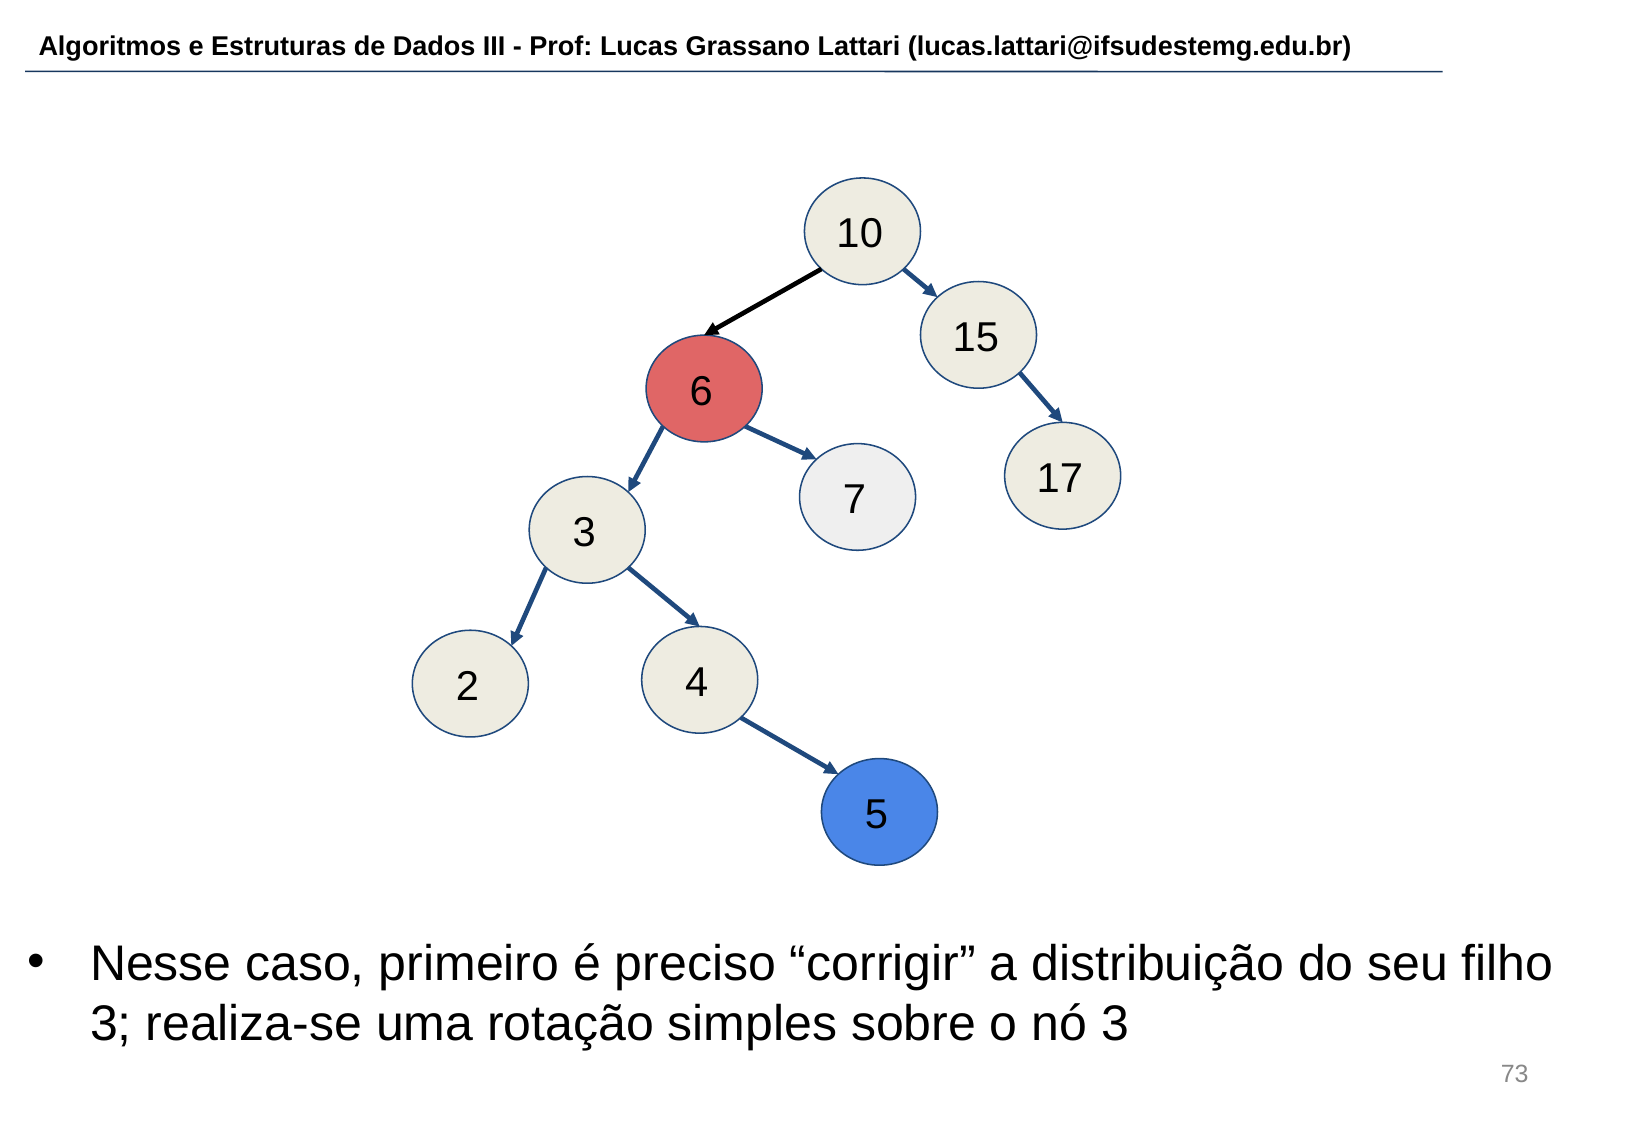

10
15
 6
17
 7
 3
 4
 2
 5
Nesse caso, primeiro é preciso “corrigir” a distribuição do seu filho 3; realiza-se uma rotação simples sobre o nó 3
73